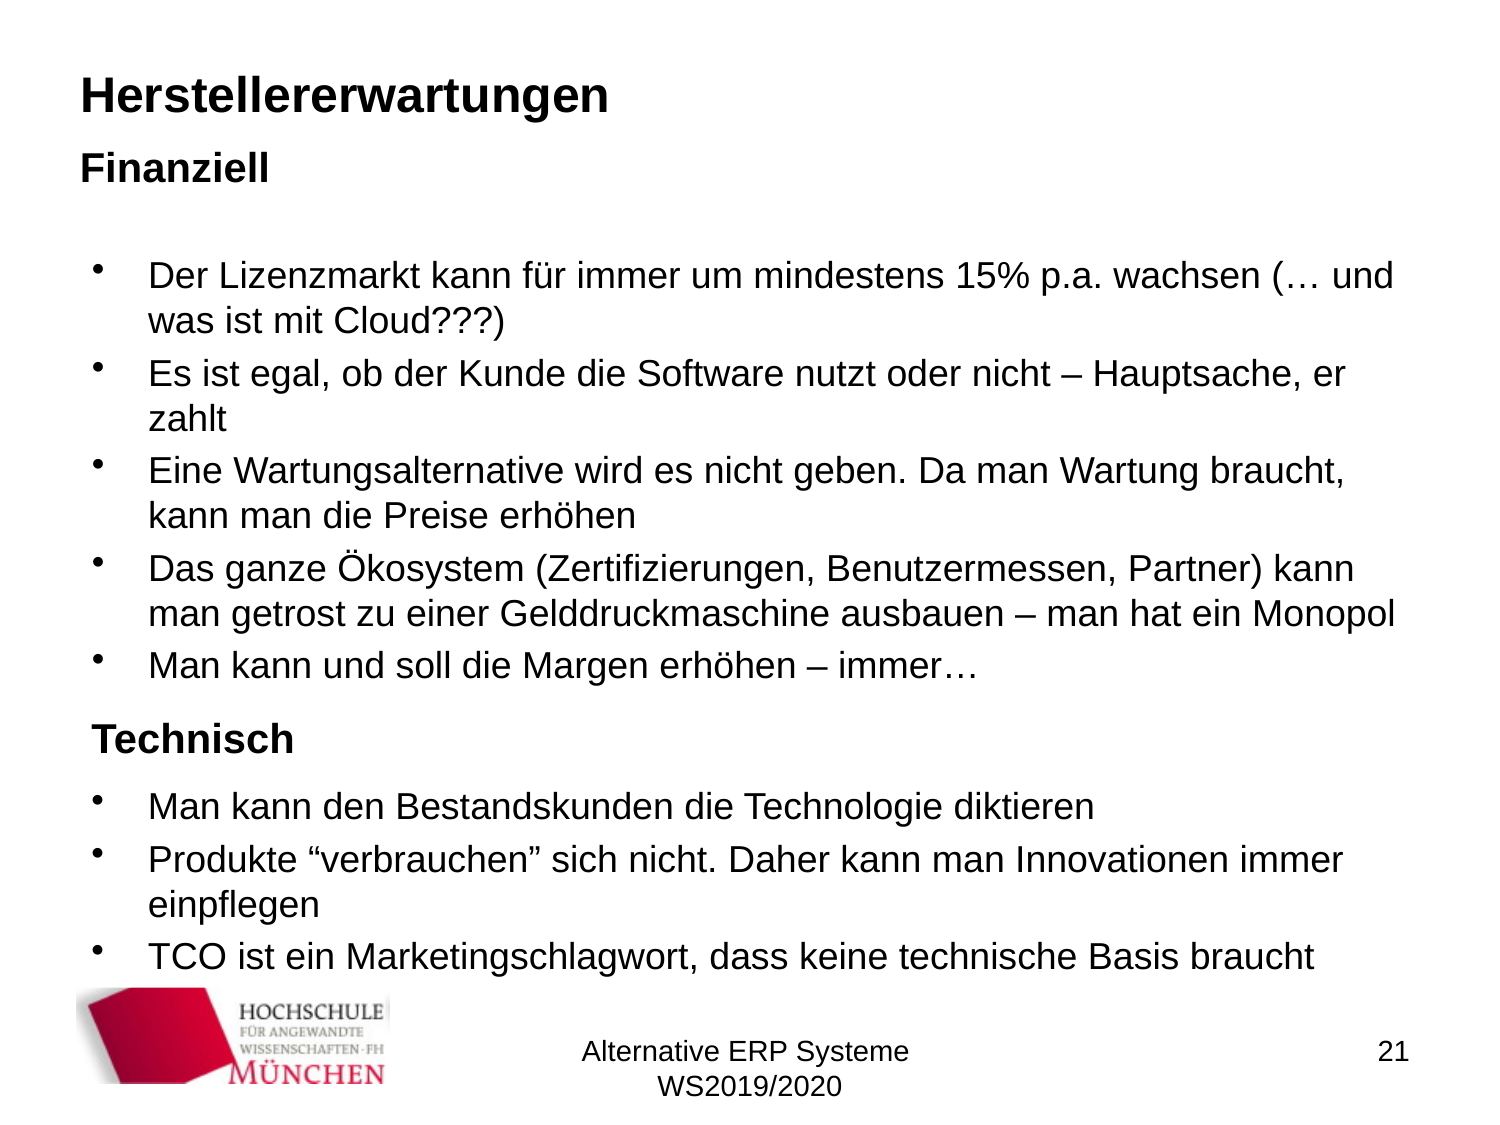

Herstellererwartungen
# Finanziell
Der Lizenzmarkt kann für immer um mindestens 15% p.a. wachsen (… und was ist mit Cloud???)
Es ist egal, ob der Kunde die Software nutzt oder nicht – Hauptsache, er zahlt
Eine Wartungsalternative wird es nicht geben. Da man Wartung braucht, kann man die Preise erhöhen
Das ganze Ökosystem (Zertifizierungen, Benutzermessen, Partner) kann man getrost zu einer Gelddruckmaschine ausbauen – man hat ein Monopol
Man kann und soll die Margen erhöhen – immer…

Technisch
Man kann den Bestandskunden die Technologie diktieren
Produkte “verbrauchen” sich nicht. Daher kann man Innovationen immer einpflegen
TCO ist ein Marketingschlagwort, dass keine technische Basis braucht

Alternative ERP Systeme
WS2019/2020
21